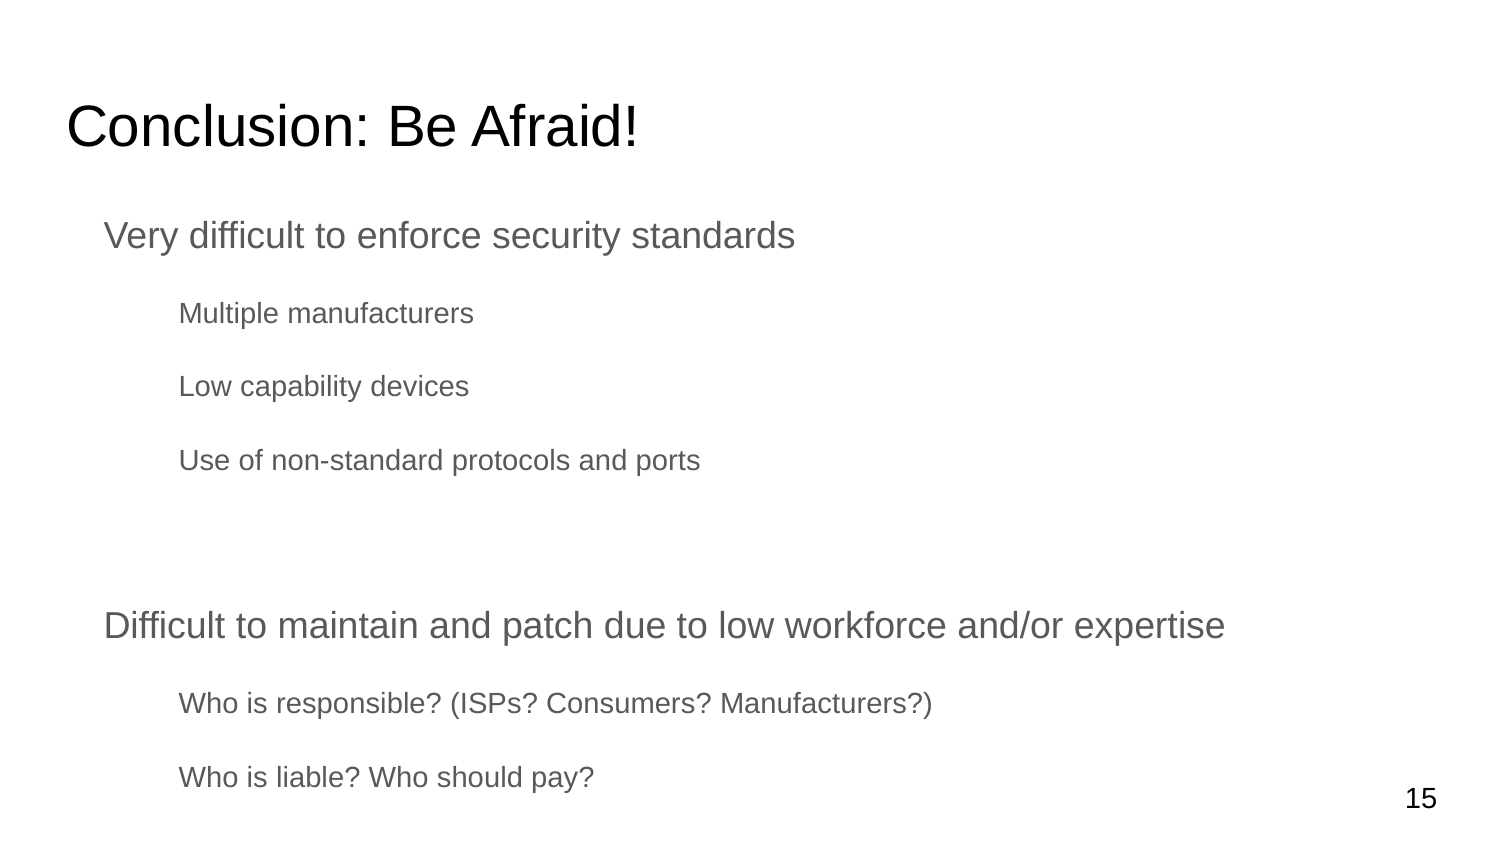

# Conclusion: Be Afraid!
Very difficult to enforce security standards
Multiple manufacturers
Low capability devices
Use of non-standard protocols and ports

Difficult to maintain and patch due to low workforce and/or expertise
Who is responsible? (ISPs? Consumers? Manufacturers?)
Who is liable? Who should pay?
15